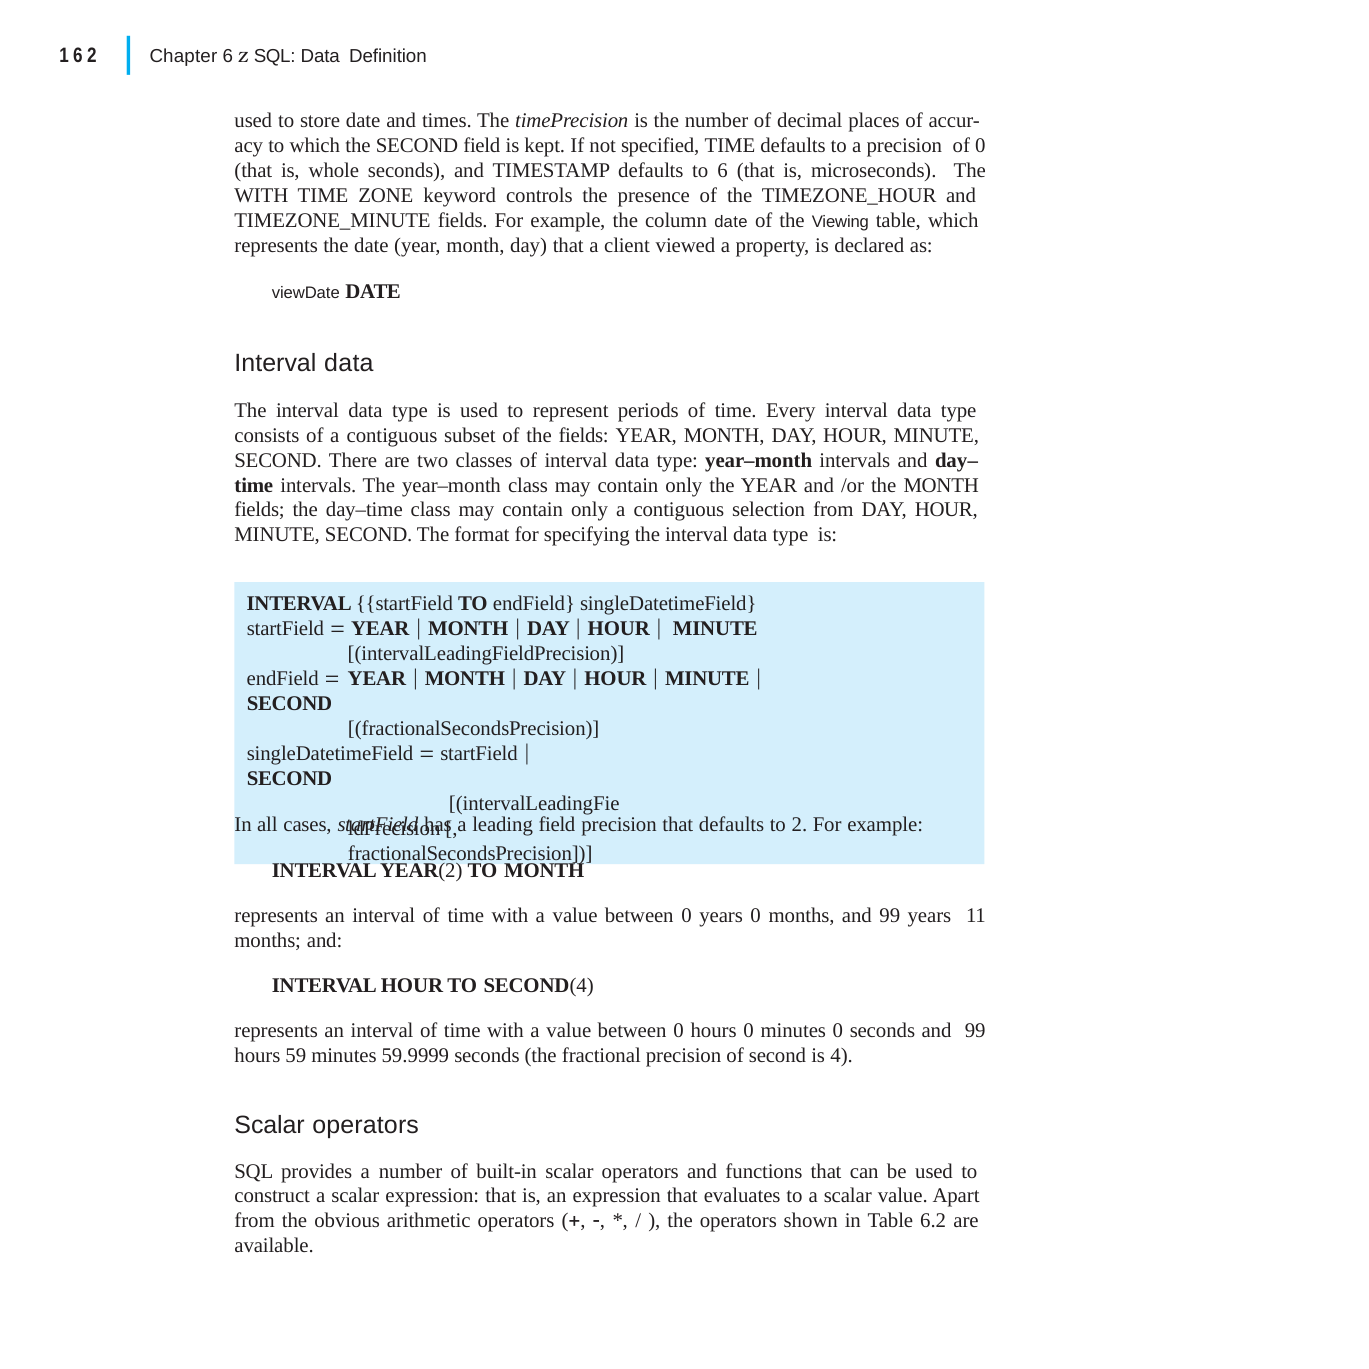

|
162
Chapter 6 z SQL: Data Definition
used to store date and times. The timePrecision is the number of decimal places of accur-  acy to which the SECOND field is kept. If not specified, TIME defaults to a precision  of 0 (that is, whole seconds), and TIMESTAMP defaults to 6 (that is, microseconds).  The WITH TIME ZONE keyword controls the presence of the TIMEZONE_HOUR and  TIMEZONE_MINUTE fields. For example, the column date of the Viewing table, which  represents the date (year, month, day) that a client viewed a property, is declared as:

viewDate DATE

Interval data
The interval data type is used to represent periods of time. Every interval data type  consists of a contiguous subset of the fields: YEAR, MONTH, DAY, HOUR, MINUTE,  SECOND. There are two classes of interval data type: year–month intervals and day–  time intervals. The year–month class may contain only the YEAR and /or the MONTH  fields; the day–time class may contain only a contiguous selection from DAY, HOUR,  MINUTE, SECOND. The format for specifying the interval data type is:
INTERVAL {{startField TO endField} singleDatetimeField}  startField = YEAR | MONTH | DAY | HOUR | MINUTE
[(intervalLeadingFieldPrecision)]
endField = YEAR | MONTH | DAY | HOUR | MINUTE | SECOND
[(fractionalSecondsPrecision)]  singleDatetimeField = startField | SECOND
[(intervalLeadingFieldPrecision [, fractionalSecondsPrecision])]
In all cases, startField has a leading field precision that defaults to 2. For example:
INTERVAL YEAR(2) TO MONTH
represents an interval of time with a value between 0 years 0 months, and 99 years  11 months; and:
INTERVAL HOUR TO SECOND(4)
represents an interval of time with a value between 0 hours 0 minutes 0 seconds and  99 hours 59 minutes 59.9999 seconds (the fractional precision of second is 4).

Scalar operators
SQL provides a number of built-in scalar operators and functions that can be used to  construct a scalar expression: that is, an expression that evaluates to a scalar value. Apart  from the obvious arithmetic operators (+, −, *, / ), the operators shown in Table 6.2 are  available.